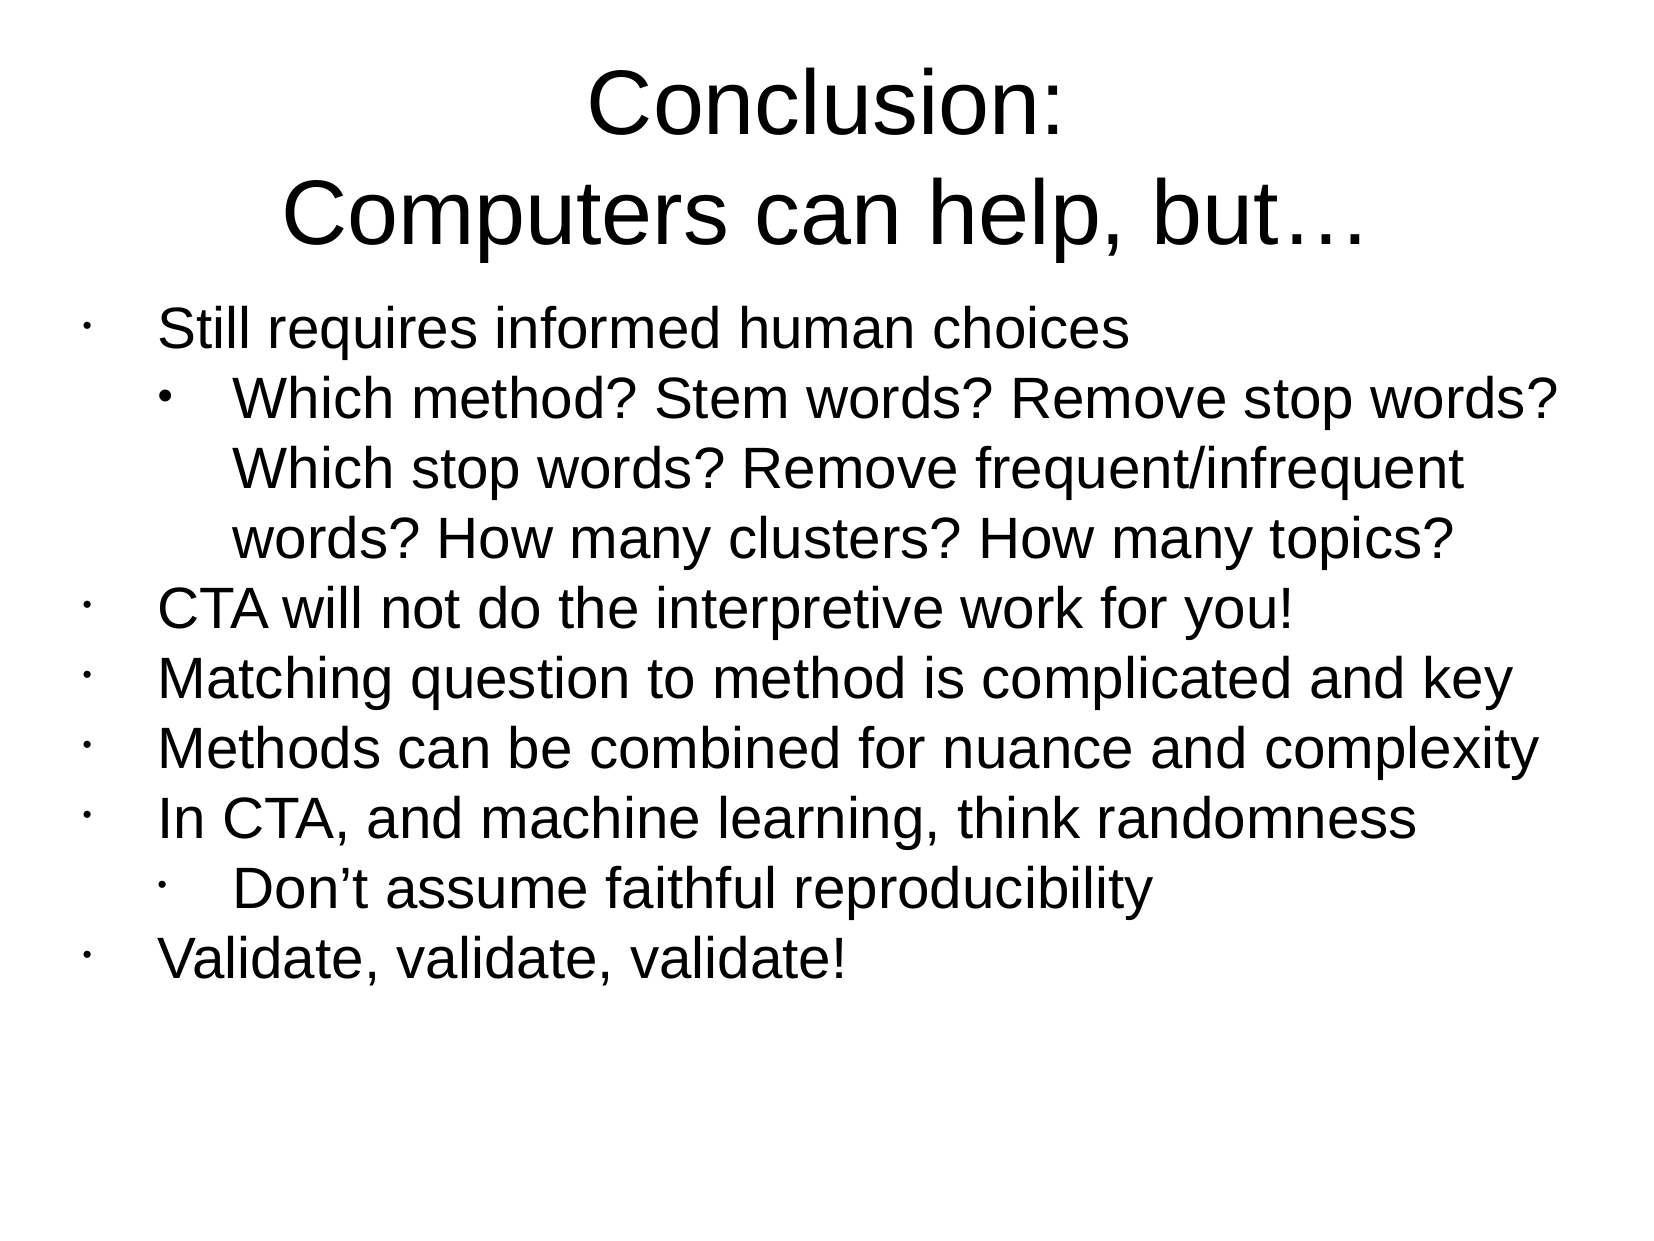

Conclusion:
Computers can help, but…
Still requires informed human choices
Which method? Stem words? Remove stop words? Which stop words? Remove frequent/infrequent words? How many clusters? How many topics?
CTA will not do the interpretive work for you!
Matching question to method is complicated and key
Methods can be combined for nuance and complexity
In CTA, and machine learning, think randomness
Don’t assume faithful reproducibility
Validate, validate, validate!